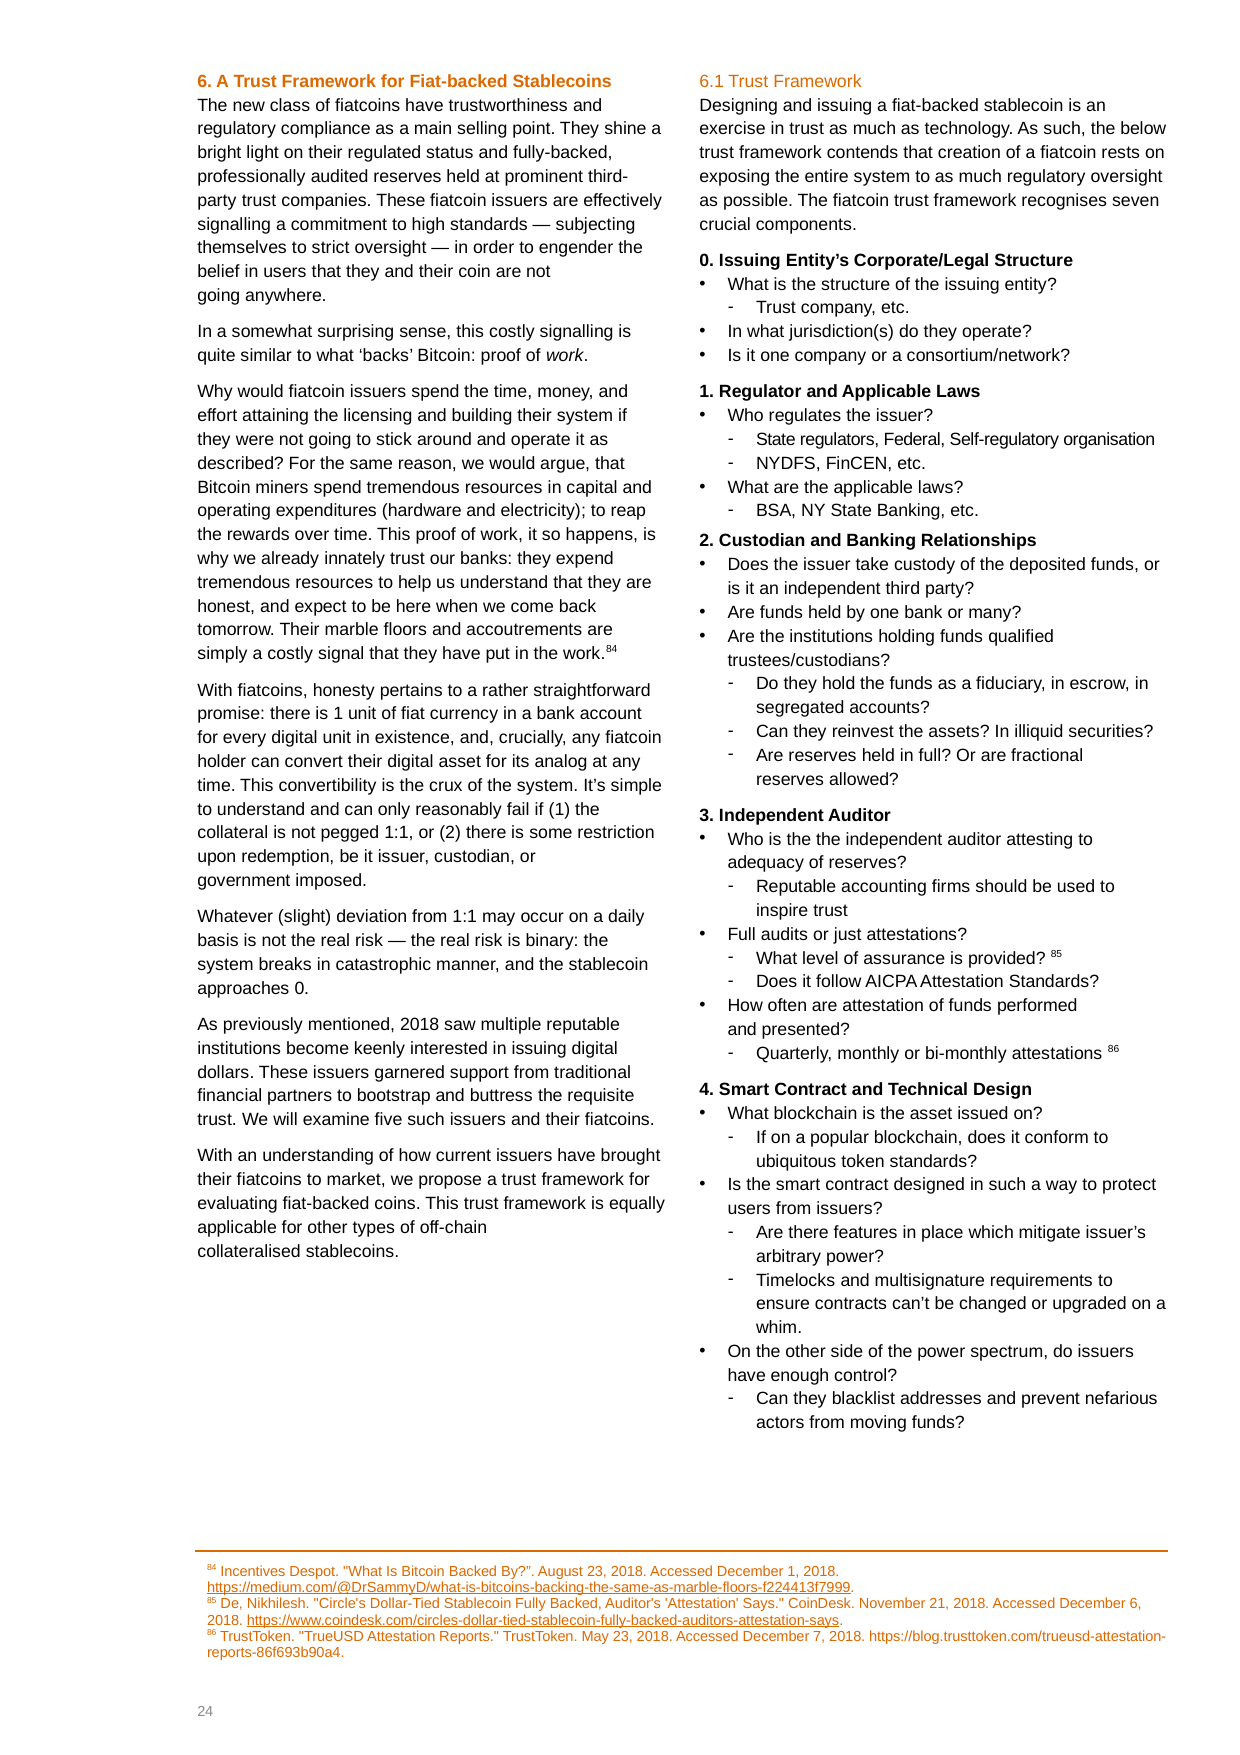

6. A Trust Framework for Fiat-backed Stablecoins
The new class of fiatcoins have trustworthiness and regulatory compliance as a main selling point. They shine a bright light on their regulated status and fully-backed, professionally audited reserves held at prominent third-party trust companies. These fiatcoin issuers are effectively signalling a commitment to high standards — subjecting themselves to strict oversight — in order to engender the belief in users that they and their coin are not
going anywhere.
In a somewhat surprising sense, this costly signalling is quite similar to what ‘backs’ Bitcoin: proof of work.
Why would fiatcoin issuers spend the time, money, and effort attaining the licensing and building their system if they were not going to stick around and operate it as described? For the same reason, we would argue, that Bitcoin miners spend tremendous resources in capital and operating expenditures (hardware and electricity); to reap the rewards over time. This proof of work, it so happens, is why we already innately trust our banks: they expend tremendous resources to help us understand that they are honest, and expect to be here when we come back tomorrow. Their marble floors and accoutrements are simply a costly signal that they have put in the work.84
With fiatcoins, honesty pertains to a rather straightforward promise: there is 1 unit of fiat currency in a bank account for every digital unit in existence, and, crucially, any fiatcoin holder can convert their digital asset for its analog at any time. This convertibility is the crux of the system. It’s simple to understand and can only reasonably fail if (1) the collateral is not pegged 1:1, or (2) there is some restriction upon redemption, be it issuer, custodian, or
government imposed.
Whatever (slight) deviation from 1:1 may occur on a daily basis is not the real risk — the real risk is binary: the system breaks in catastrophic manner, and the stablecoin approaches 0.
As previously mentioned, 2018 saw multiple reputable institutions become keenly interested in issuing digital dollars. These issuers garnered support from traditional financial partners to bootstrap and buttress the requisite trust. We will examine five such issuers and their fiatcoins.
With an understanding of how current issuers have brought their fiatcoins to market, we propose a trust framework for evaluating fiat-backed coins. This trust framework is equally applicable for other types of off-chain
collateralised stablecoins.
6.1 Trust Framework
Designing and issuing a fiat-backed stablecoin is an exercise in trust as much as technology. As such, the below trust framework contends that creation of a fiatcoin rests on exposing the entire system to as much regulatory oversight as possible. The fiatcoin trust framework recognises seven crucial components.
0. Issuing Entity’s Corporate/Legal Structure
What is the structure of the issuing entity?
Trust company, etc.
In what jurisdiction(s) do they operate?
Is it one company or a consortium/network?
1. Regulator and Applicable Laws
Who regulates the issuer?
State regulators, Federal, Self-regulatory organisation
NYDFS, FinCEN, etc.
What are the applicable laws?
BSA, NY State Banking, etc.
2. Custodian and Banking Relationships
Does the issuer take custody of the deposited funds, or is it an independent third party?
Are funds held by one bank or many?
Are the institutions holding funds qualified trustees/custodians?
Do they hold the funds as a fiduciary, in escrow, in segregated accounts?
Can they reinvest the assets? In illiquid securities?
Are reserves held in full? Or are fractional
reserves allowed?
3. Independent Auditor
Who is the the independent auditor attesting to adequacy of reserves?
Reputable accounting firms should be used to inspire trust
Full audits or just attestations?
What level of assurance is provided? 85
Does it follow AICPA Attestation Standards?
How often are attestation of funds performed
and presented?
Quarterly, monthly or bi-monthly attestations 86
4. Smart Contract and Technical Design
What blockchain is the asset issued on?
If on a popular blockchain, does it conform to ubiquitous token standards?
Is the smart contract designed in such a way to protect users from issuers?
Are there features in place which mitigate issuer’s arbitrary power?
Timelocks and multisignature requirements to ensure contracts can’t be changed or upgraded on a whim.
On the other side of the power spectrum, do issuers have enough control?
Can they blacklist addresses and prevent nefarious actors from moving funds?
| 84 Incentives Despot. "What Is Bitcoin Backed By?”. August 23, 2018. Accessed December 1, 2018. https://medium.com/@DrSammyD/what-is-bitcoins-backing-the-same-as-marble-floors-f224413f7999. 85 De, Nikhilesh. "Circle's Dollar-Tied Stablecoin Fully Backed, Auditor's 'Attestation' Says." CoinDesk. November 21, 2018. Accessed December 6, 2018. https://www.coindesk.com/circles-dollar-tied-stablecoin-fully-backed-auditors-attestation-says. 86 TrustToken. "TrueUSD Attestation Reports." TrustToken. May 23, 2018. Accessed December 7, 2018. https://blog.trusttoken.com/trueusd-attestation-reports-86f693b90a4. |
| --- |
24